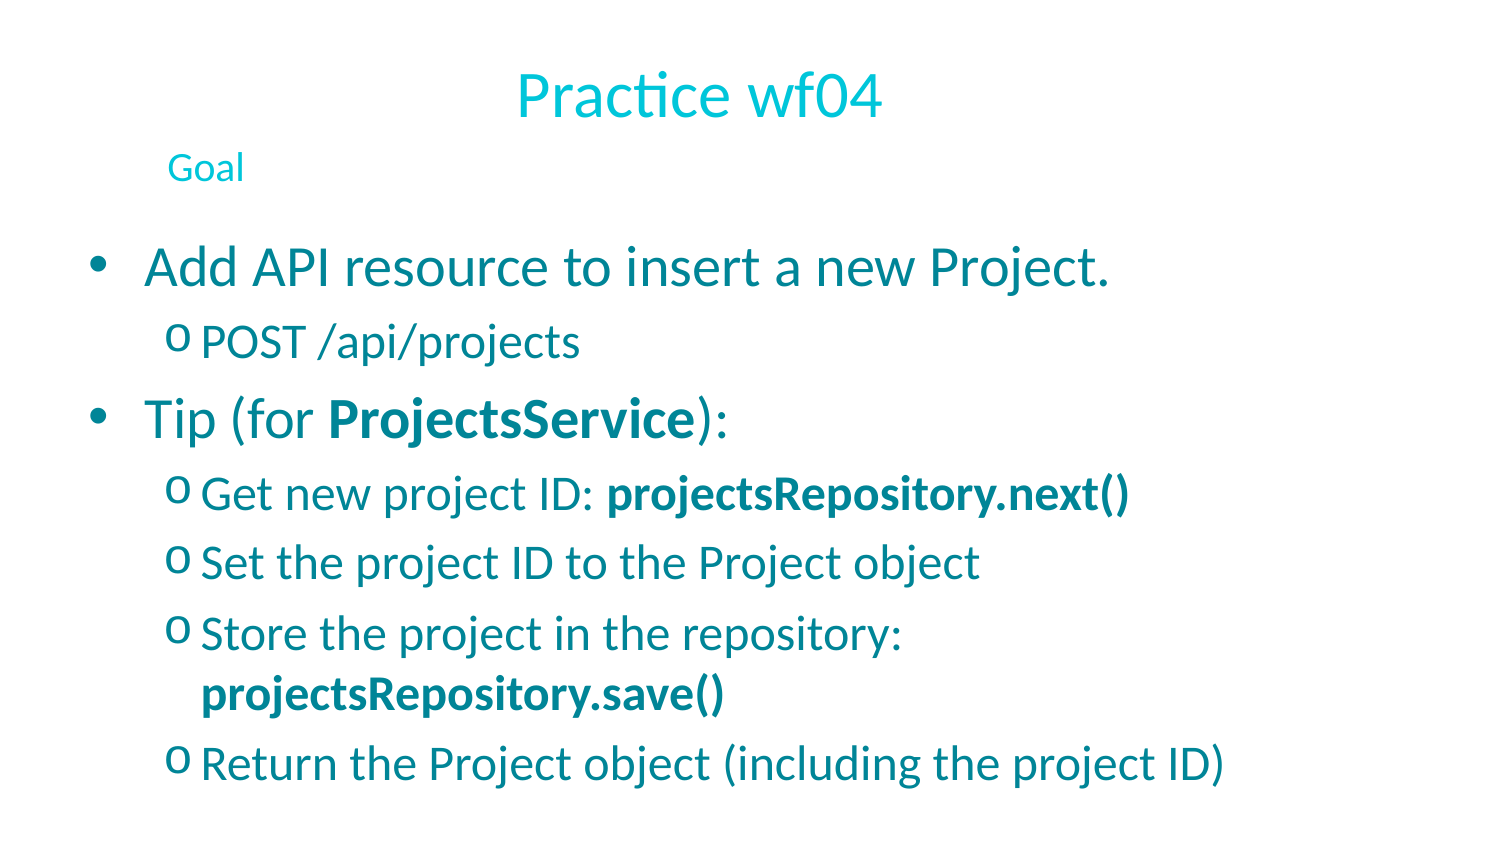

# Practice wf04
Goal
Add API resource to insert a new Project.
POST /api/projects
Tip (for ProjectsService):
Get new project ID: projectsRepository.next()
Set the project ID to the Project object
Store the project in the repository: projectsRepository.save()
Return the Project object (including the project ID)